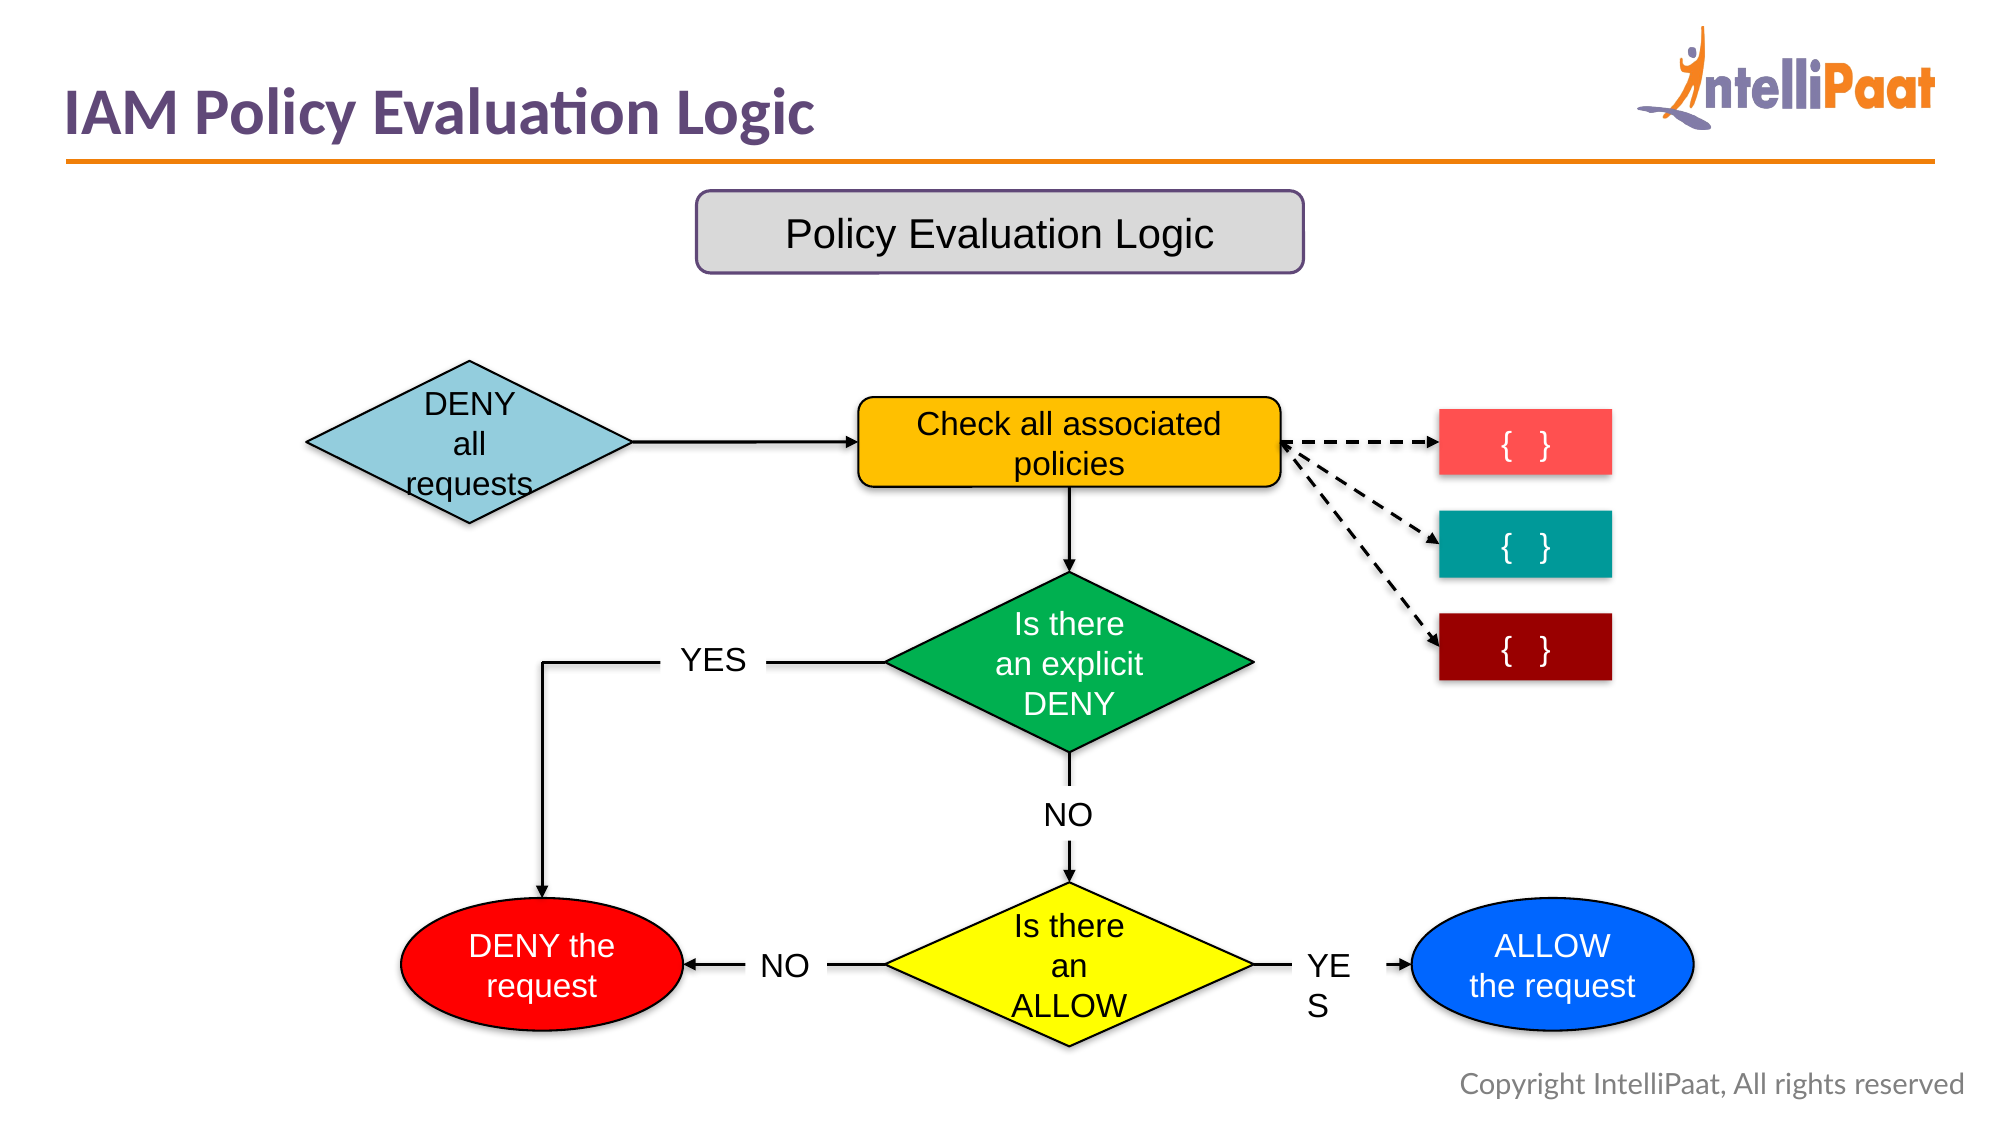

IAM Policy Evaluation Logic
Policy Evaluation Logic
DENY all requests
Check all associated policies
{   }
{   }
{   }
Is there an explicit DENY
YES
NO
Is there an ALLOW
ALLOW the request
DENY the request
YES
NO